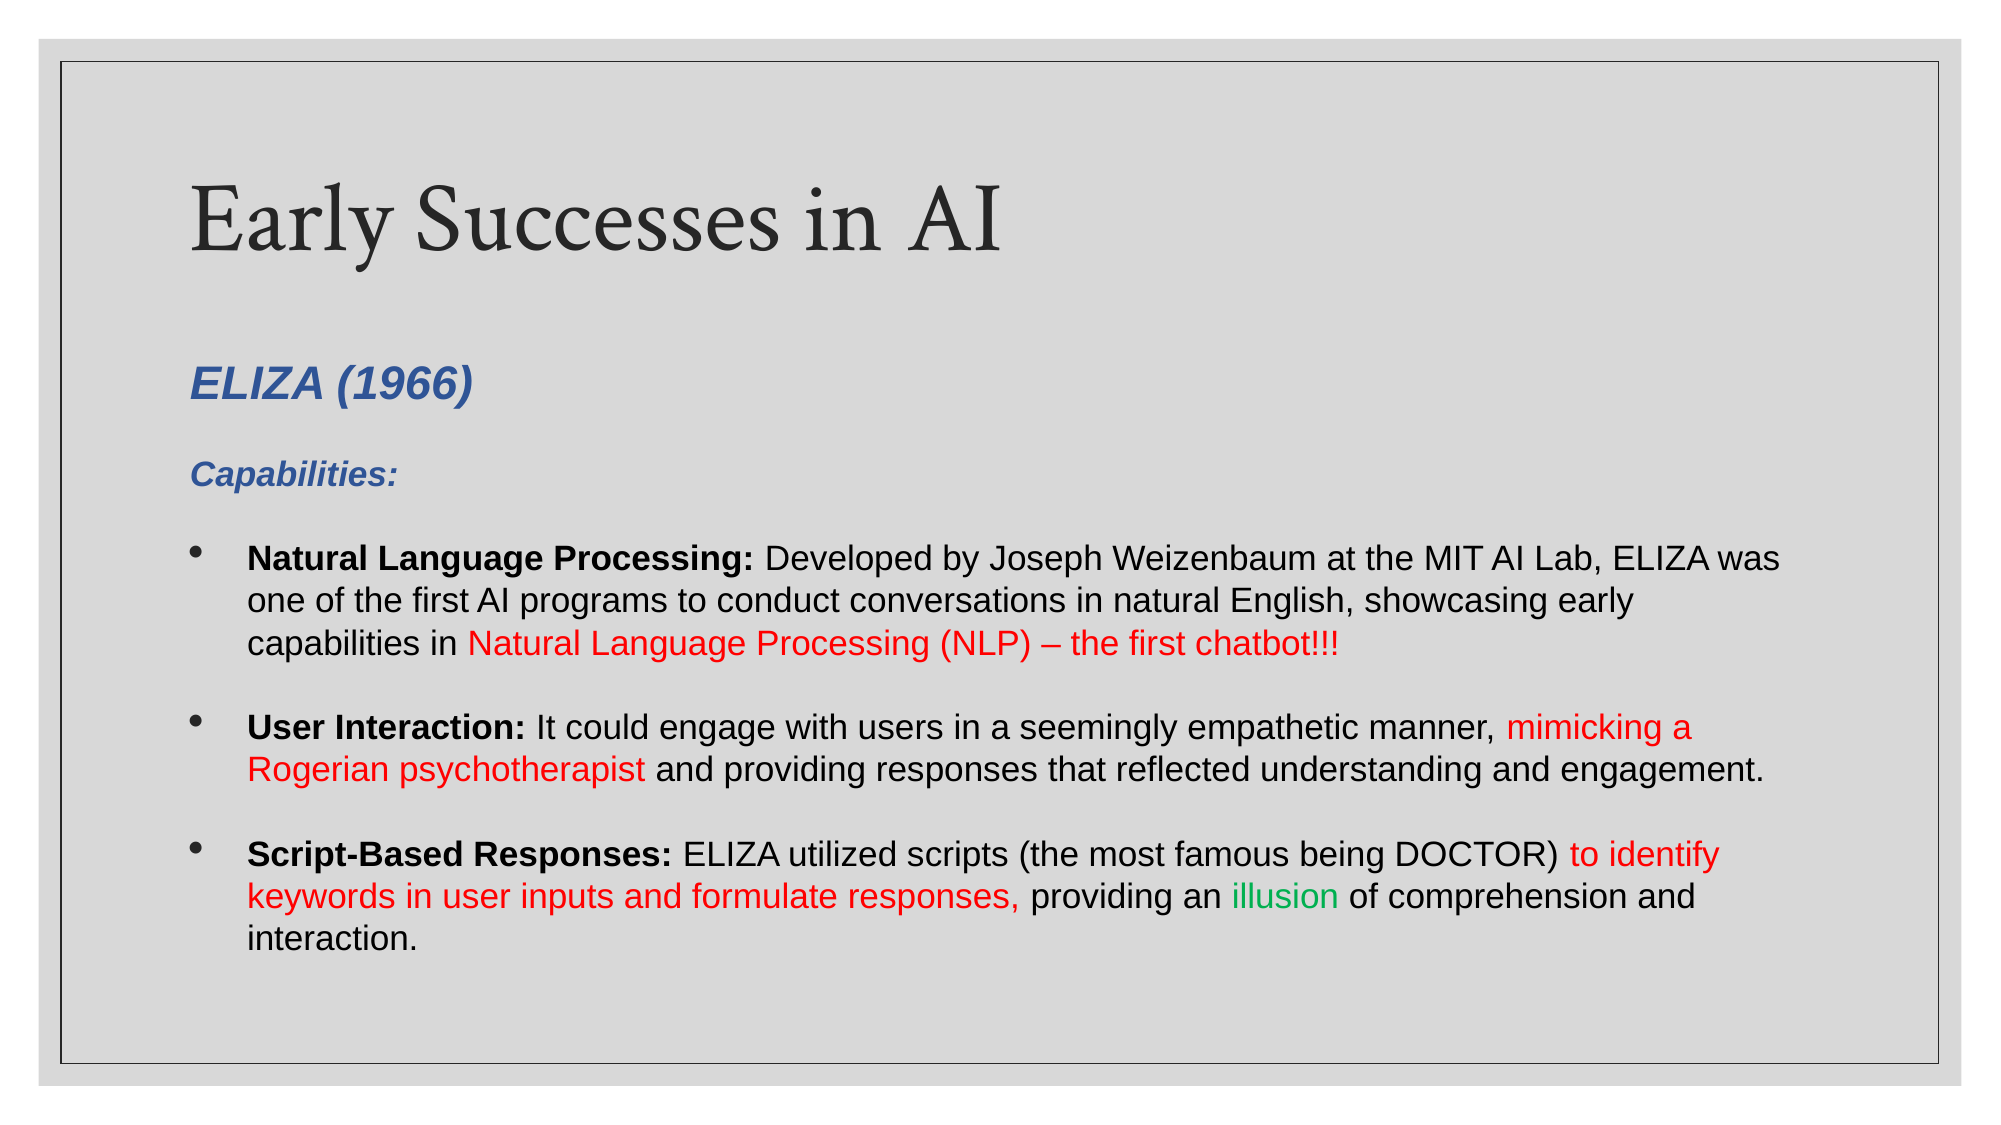

# Early Successes in AI
ELIZA (1966)

Capabilities:

Natural Language Processing: Developed by Joseph Weizenbaum at the MIT AI Lab, ELIZA was one of the first AI programs to conduct conversations in natural English, showcasing early capabilities in Natural Language Processing (NLP) – the first chatbot!!!

User Interaction: It could engage with users in a seemingly empathetic manner, mimicking a Rogerian psychotherapist and providing responses that reflected understanding and engagement.

Script-Based Responses: ELIZA utilized scripts (the most famous being DOCTOR) to identify keywords in user inputs and formulate responses, providing an illusion of comprehension and interaction.